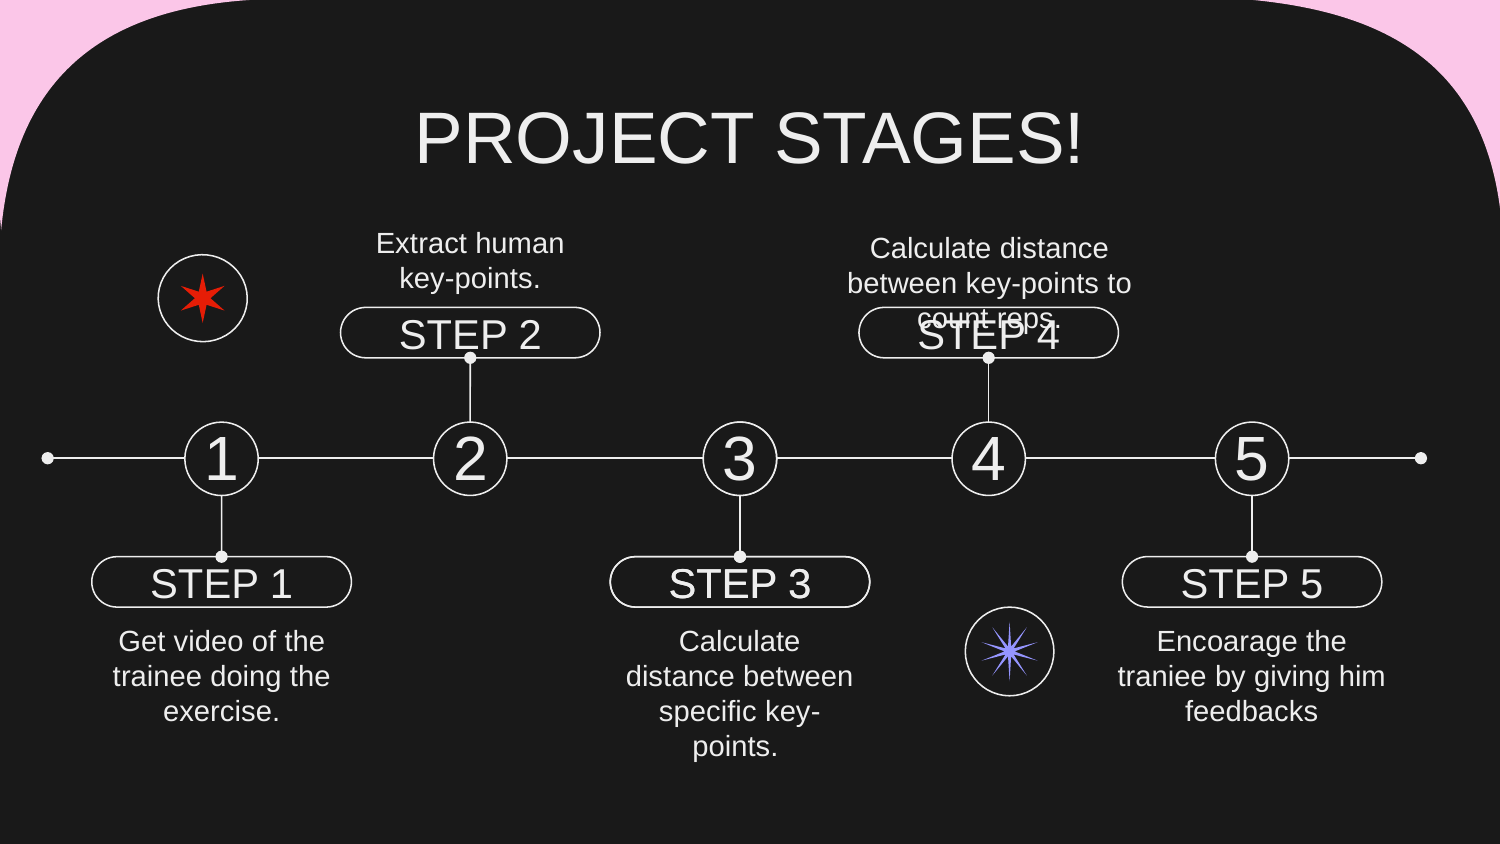

# PROJECT STAGES!
Extract human key-points.
Calculate distance between key-points to count reps.

STEP 4
STEP 2

5
4
3
3
1
2
STEP 5
STEP 3
STEP 3
STEP 1
Encoarage the traniee by giving him feedbacks

Calculate distance between specific key-points.
Get video of the trainee doing the exercise.